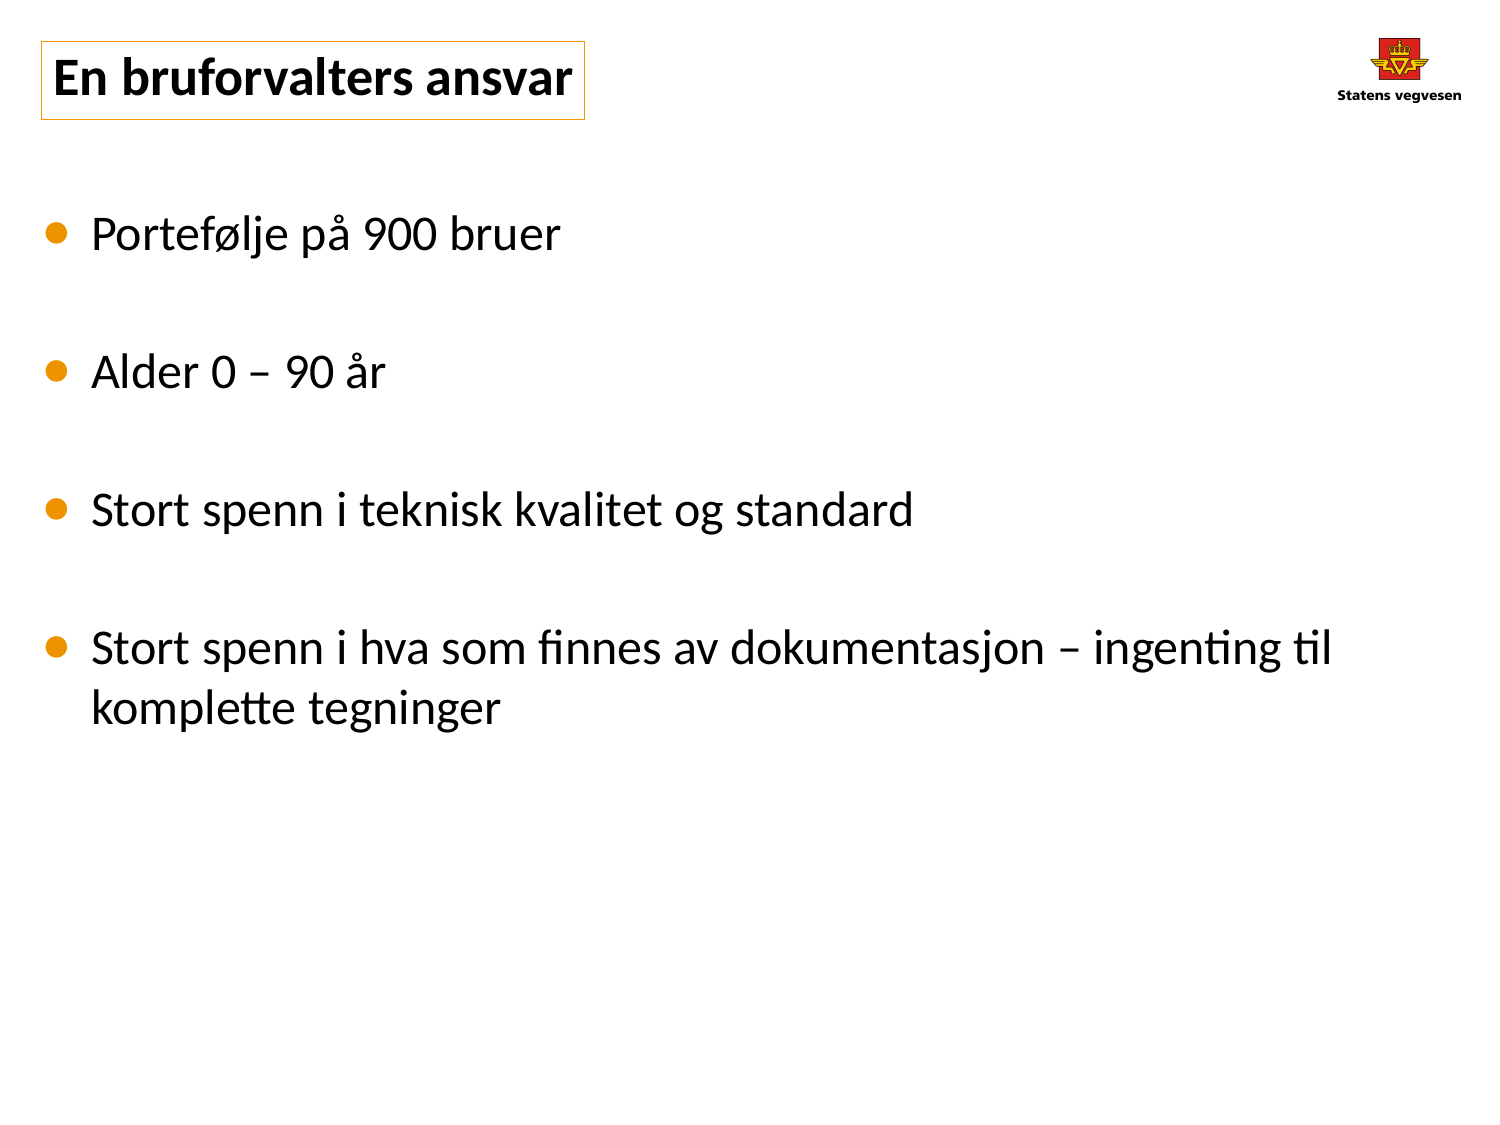

# En bruforvalters ansvar

Portefølje på 900 bruer

Alder 0 – 90 år

Stort spenn i teknisk kvalitet og standard

Stort spenn i hva som finnes av dokumentasjon – ingenting til komplette tegninger